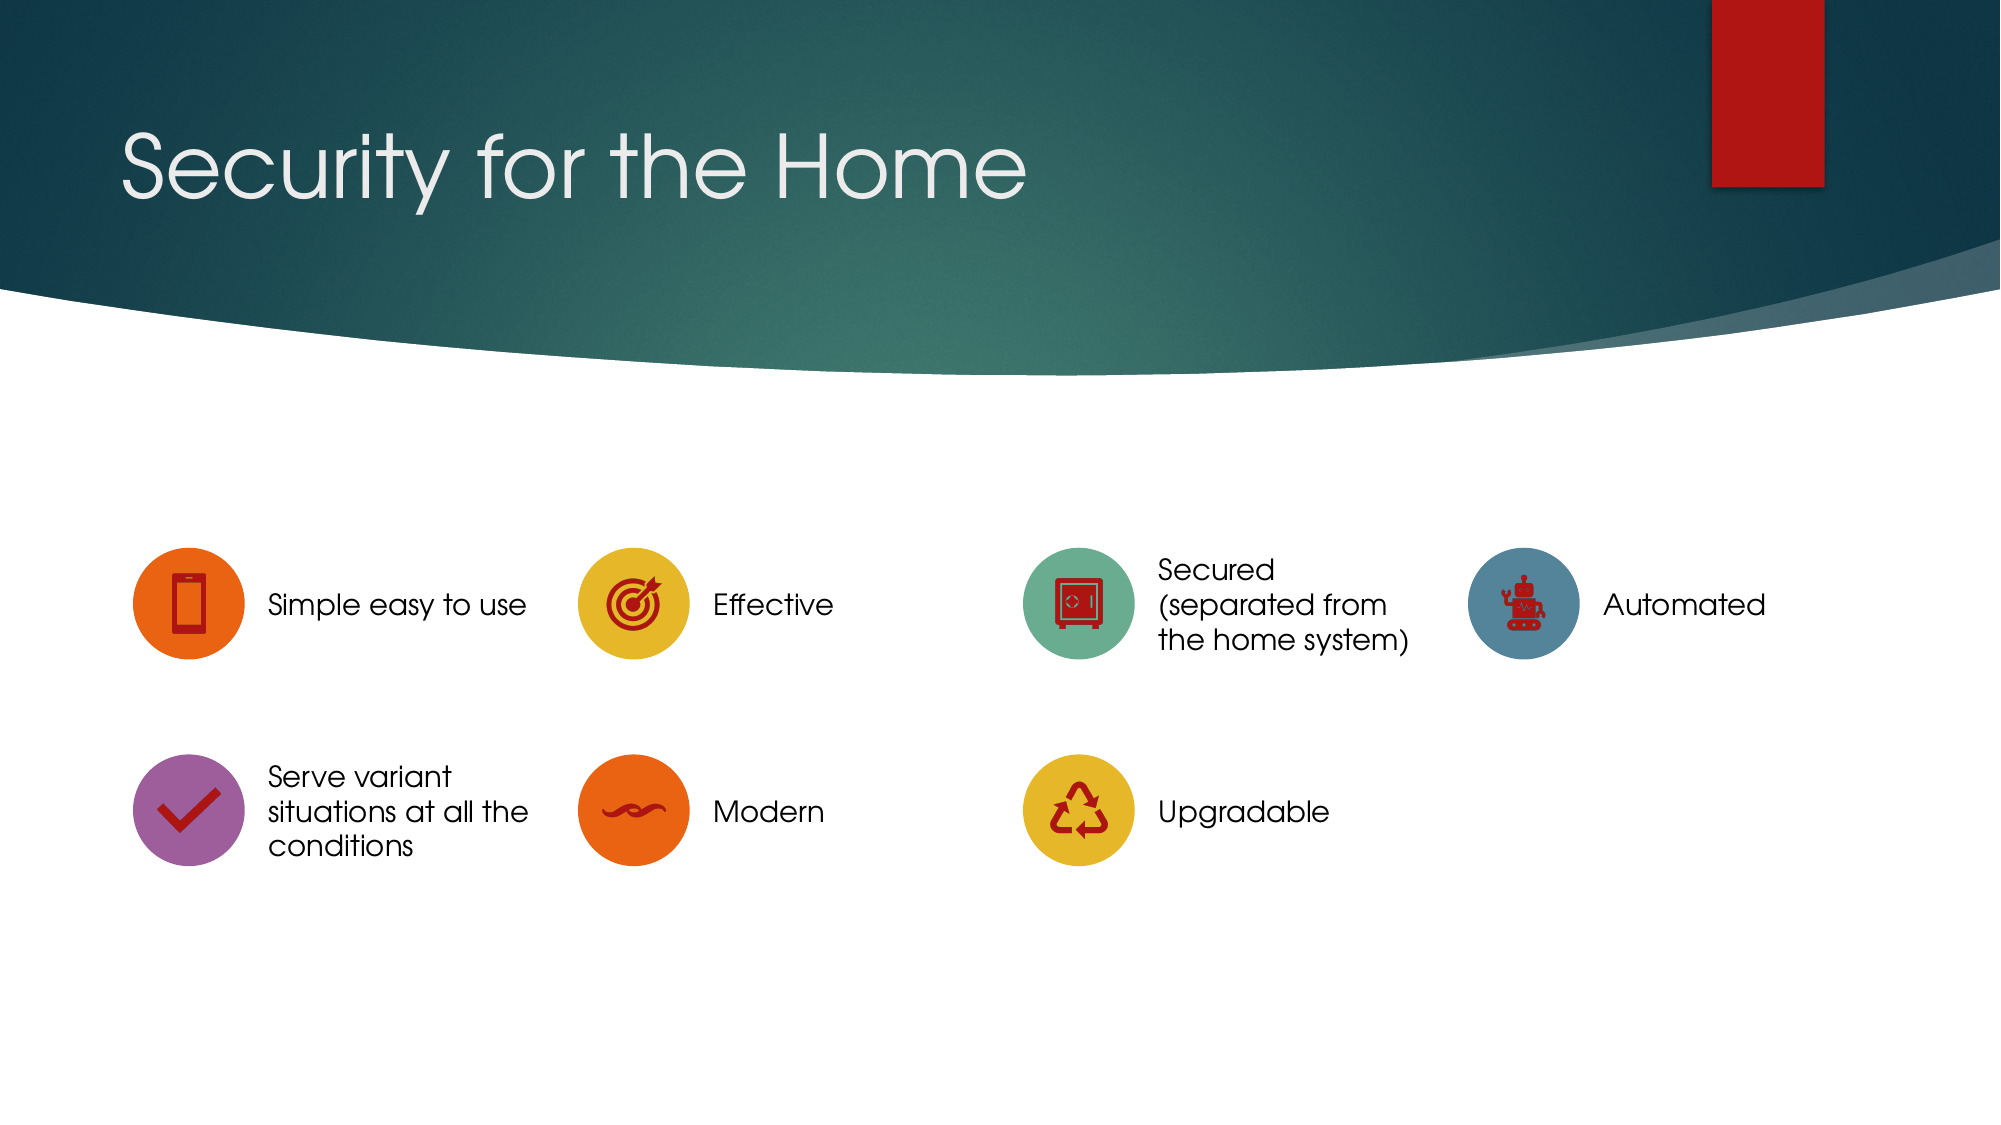

# Security for the Home

Simple easy to use
Effective
Secured (separated from the home system)
Automated
Serve variant situations at all the conditions
Modern
Upgradable